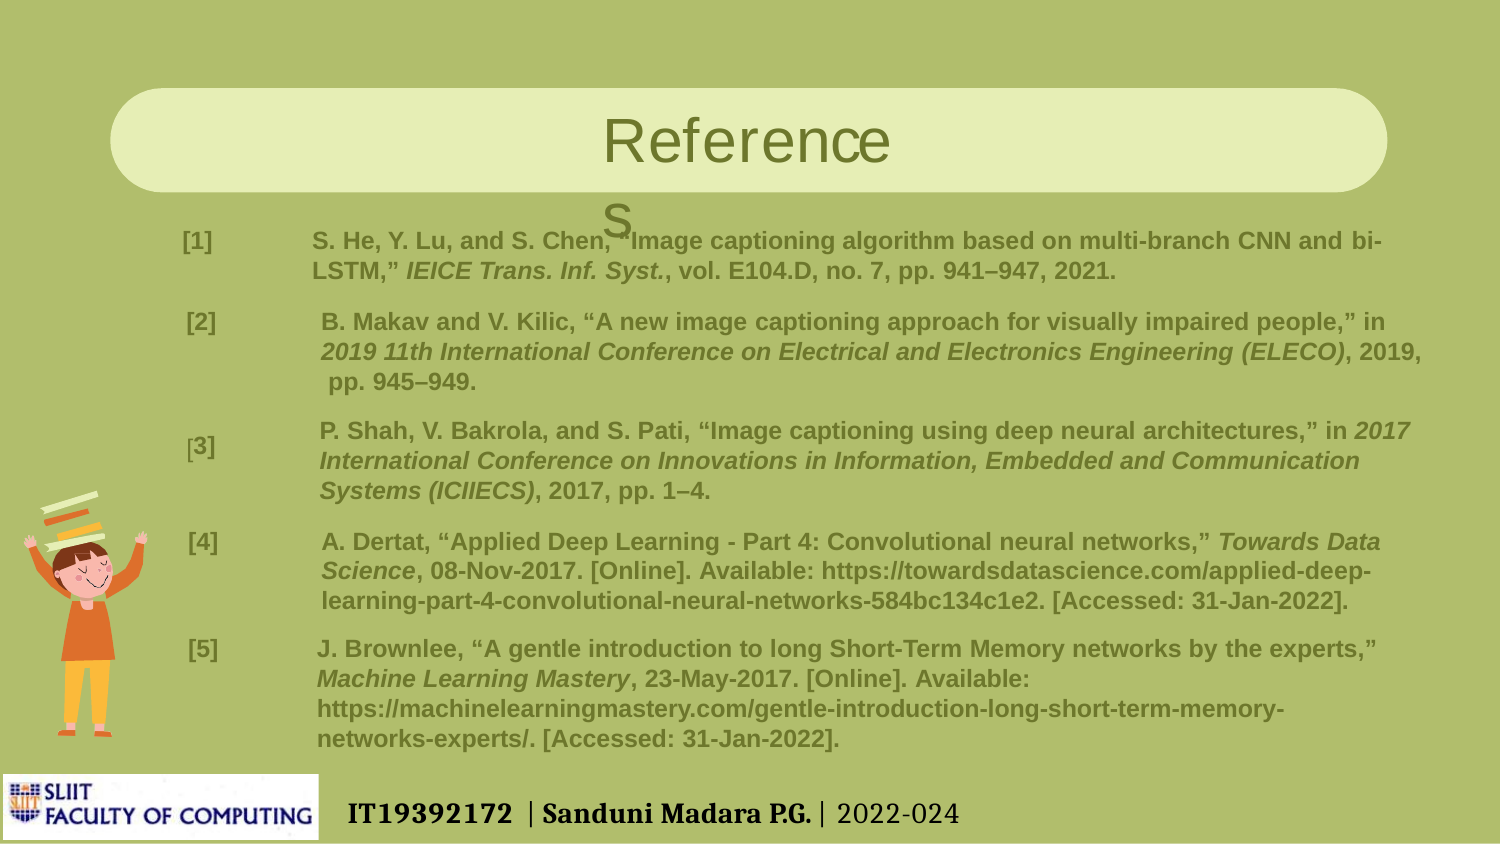

# References
[1]
S. He, Y. Lu, and S. Chen, “Image captioning algorithm based on multi-branch CNN and bi-
LSTM,” IEICE Trans. Inf. Syst., vol. E104.D, no. 7, pp. 941–947, 2021.
B. Makav and V. Kilic, “A new image captioning approach for visually impaired people,” in  2019 11th International Conference on Electrical and Electronics Engineering (ELECO), 2019,  pp. 945–949.
P. Shah, V. Bakrola, and S. Pati, “Image captioning using deep neural architectures,” in 2017  International Conference on Innovations in Information, Embedded and Communication  Systems (ICIIECS), 2017, pp. 1–4.
A. Dertat, “Applied Deep Learning - Part 4: Convolutional neural networks,” Towards Data  Science, 08-Nov-2017. [Online]. Available: https://towardsdatascience.com/applied-deep-  learning-part-4-convolutional-neural-networks-584bc134c1e2. [Accessed: 31-Jan-2022].
J. Brownlee, “A gentle introduction to long Short-Term Memory networks by the experts,”  Machine Learning Mastery, 23-May-2017. [Online]. Available:  https://machinelearningmastery.com/gentle-introduction-long-short-term-memory-  networks-experts/. [Accessed: 31-Jan-2022].
[2]
[3]

[4]
[5]

IT19392172 | Sanduni Madara P.G. | 2022-024